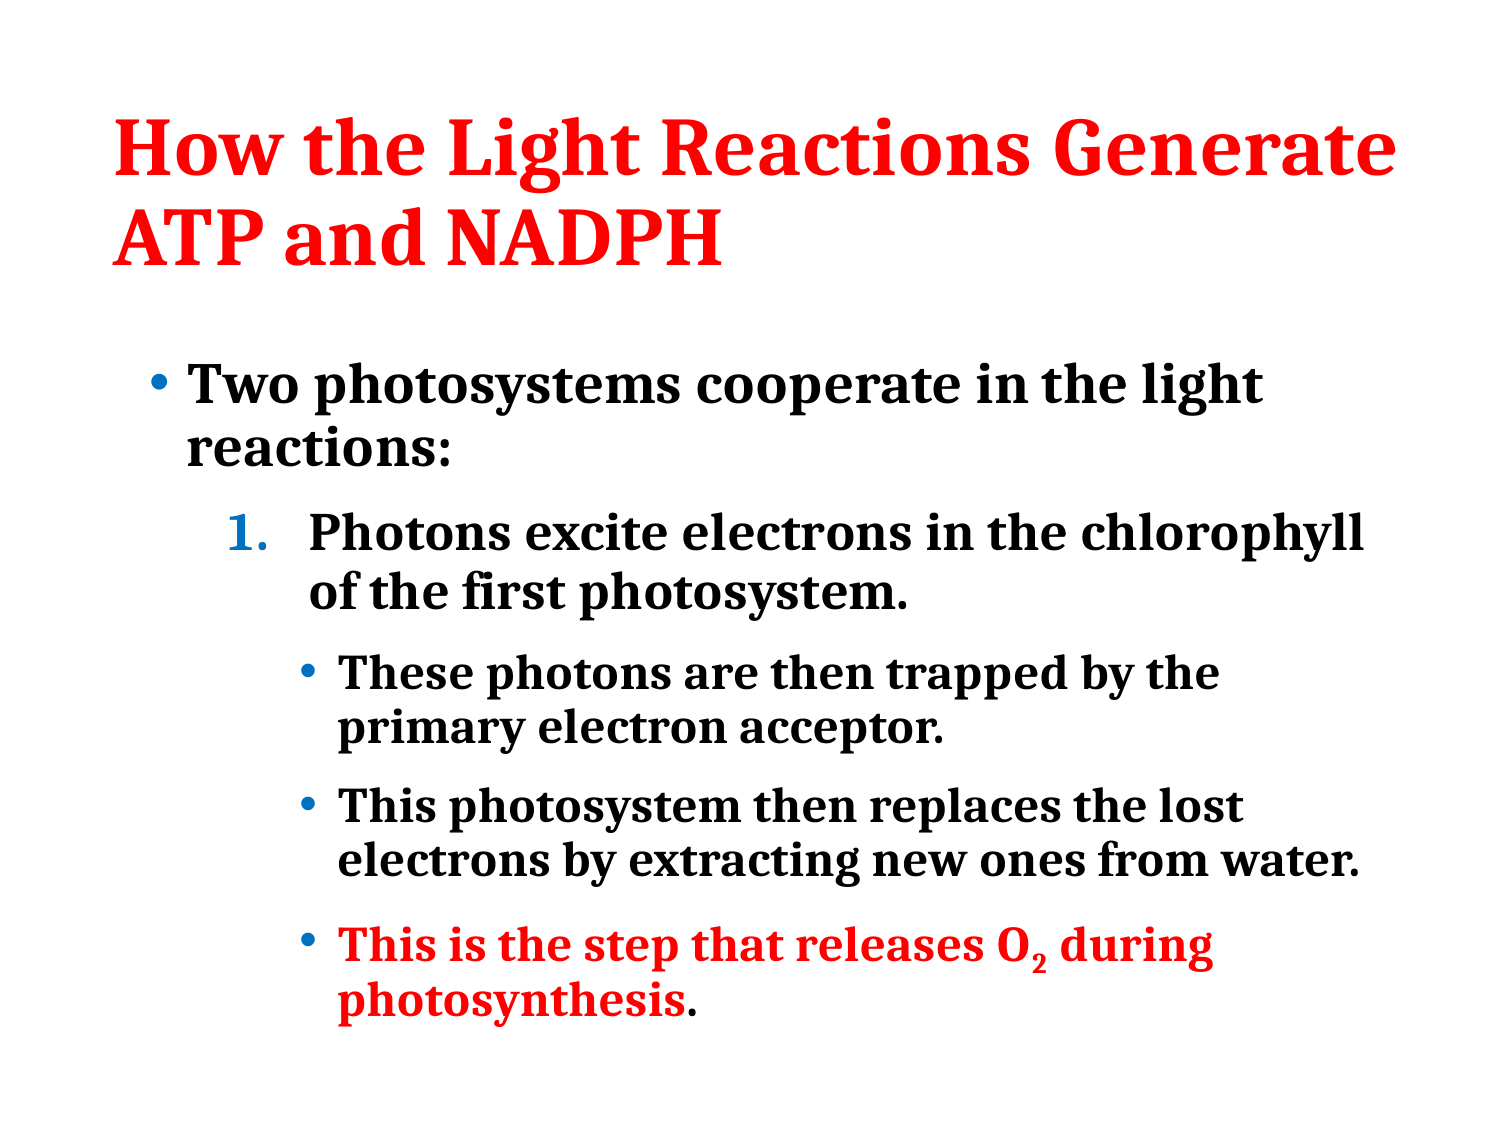

# How the Light Reactions Generate ATP and NADPH
Two photosystems cooperate in the light reactions:
Photons excite electrons in the chlorophyll of the first photosystem.
These photons are then trapped by the primary electron acceptor.
This photosystem then replaces the lost electrons by extracting new ones from water.
This is the step that releases O2 during photosynthesis.